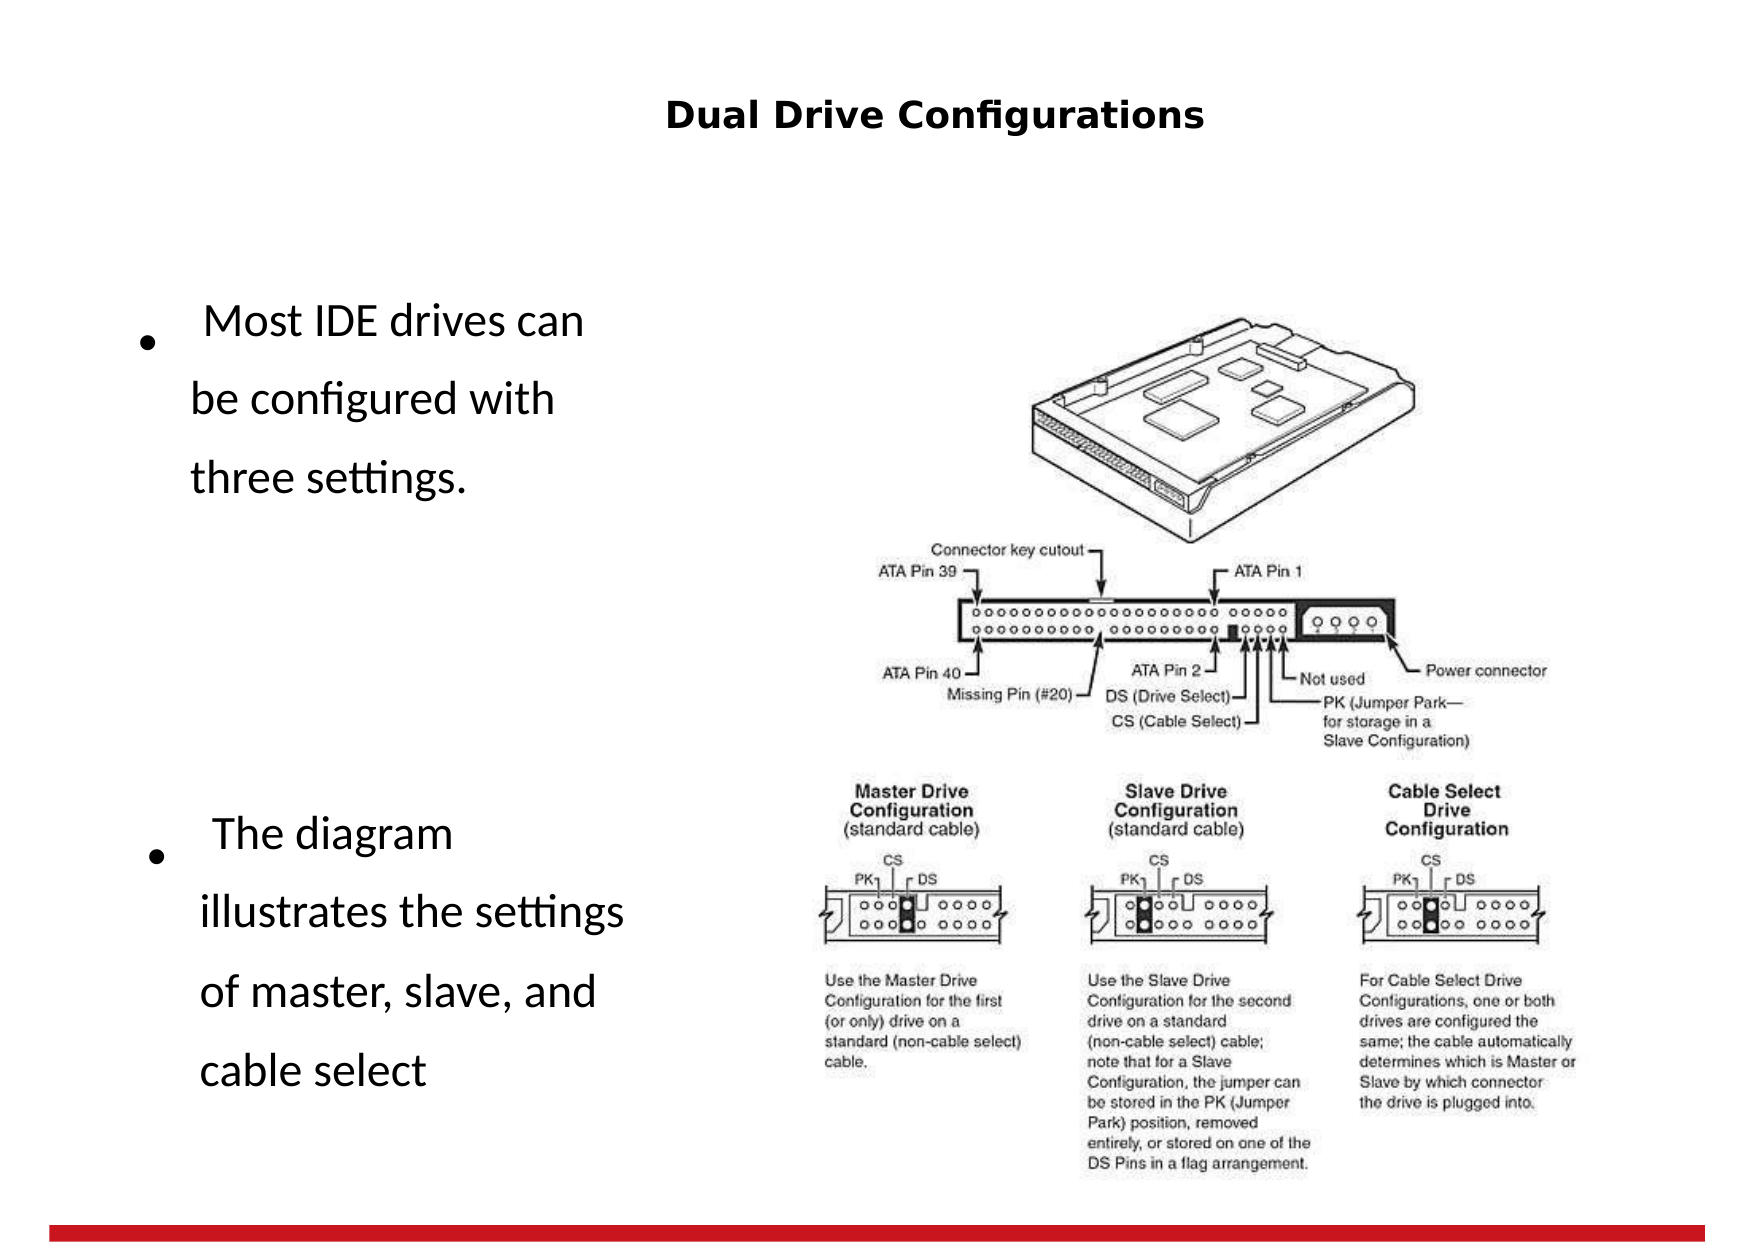

Dual Drive Configurations

•
Most IDE drives can
be configured with
three settings.
•
The diagram
illustrates the settings
of master, slave, and
cable select